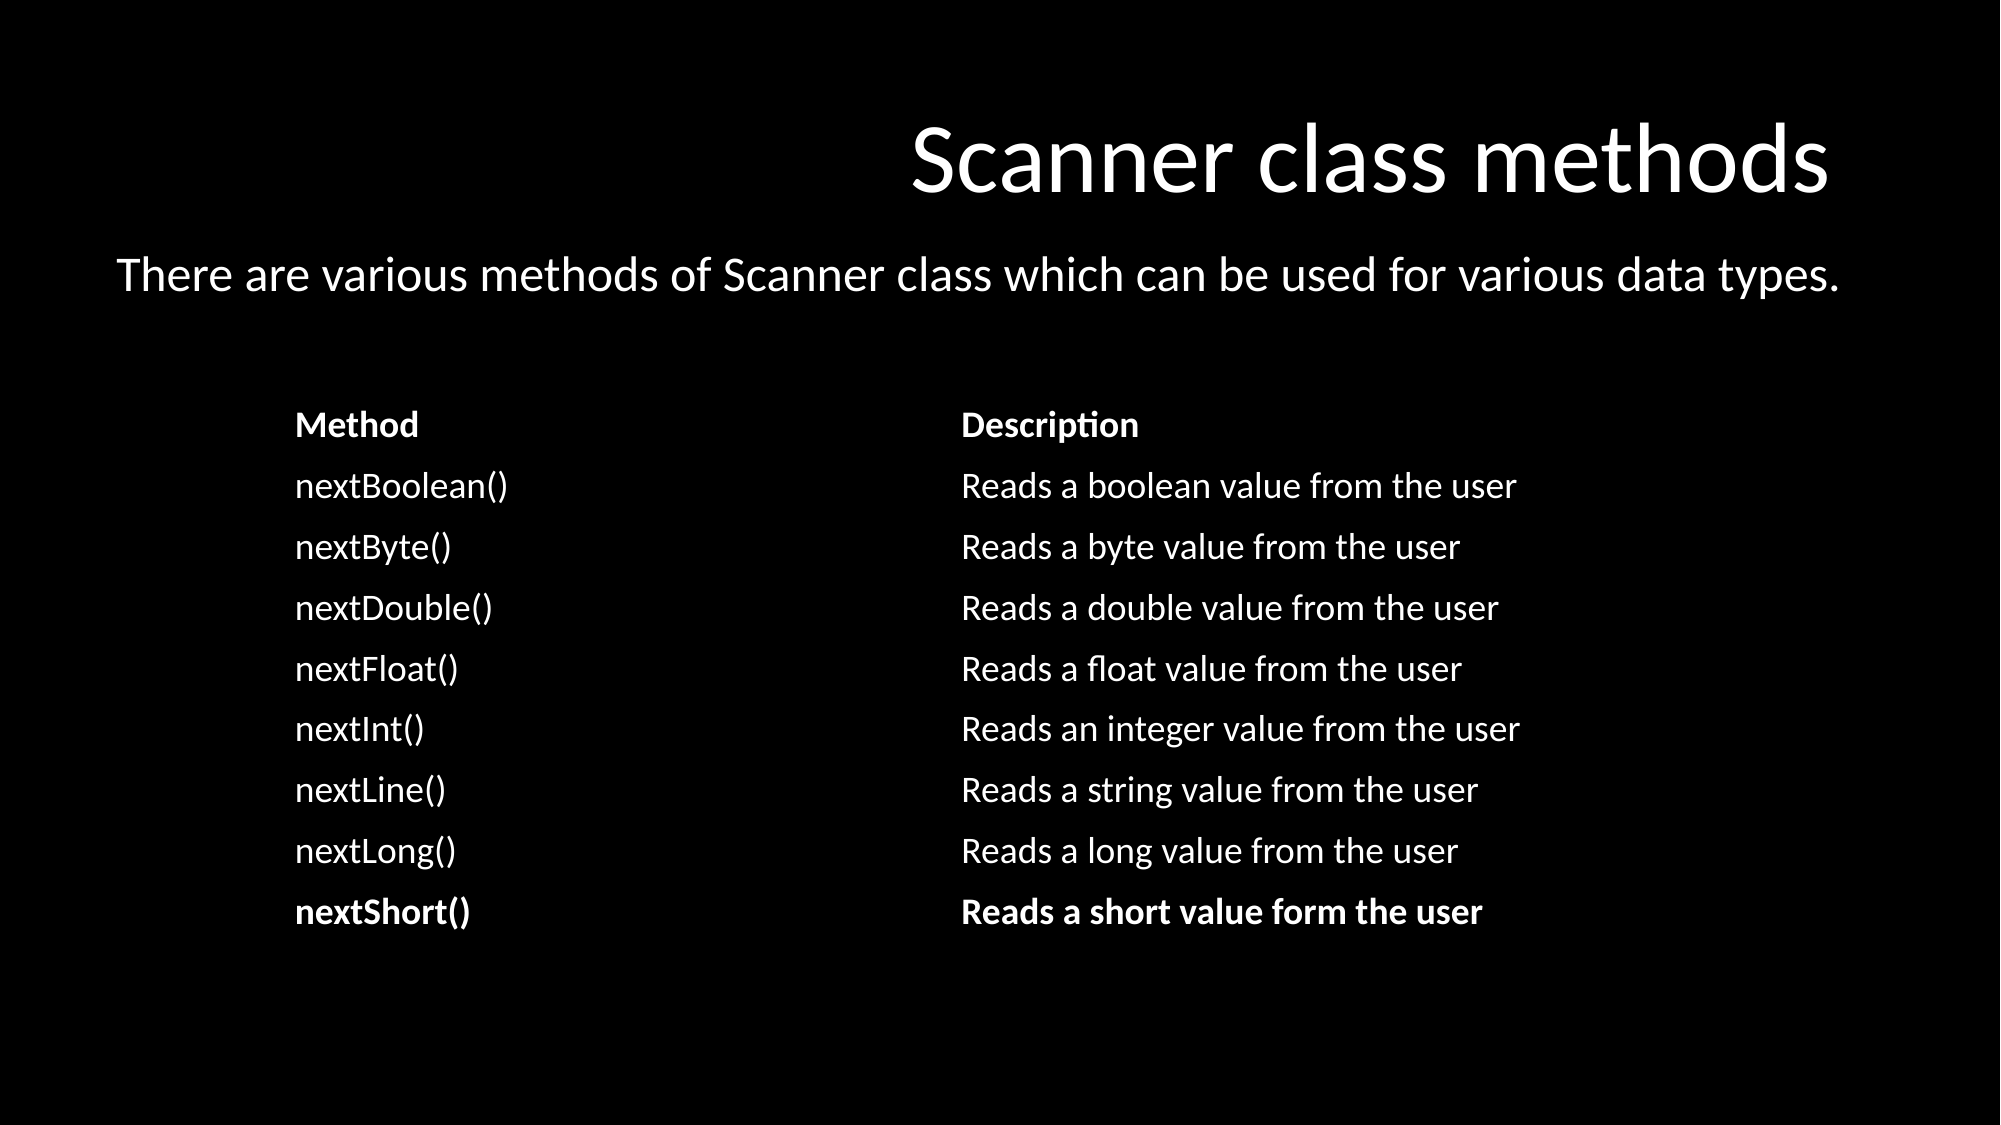

# Scanner class methods
There are various methods of Scanner class which can be used for various data types.

| Method | Description |
| --- | --- |
| nextBoolean() | Reads a boolean value from the user |
| nextByte() | Reads a byte value from the user |
| nextDouble() | Reads a double value from the user |
| nextFloat() | Reads a float value from the user |
| nextInt() | Reads an integer value from the user |
| nextLine() | Reads a string value from the user |
| nextLong() | Reads a long value from the user |
| nextShort() | Reads a short value form the user |